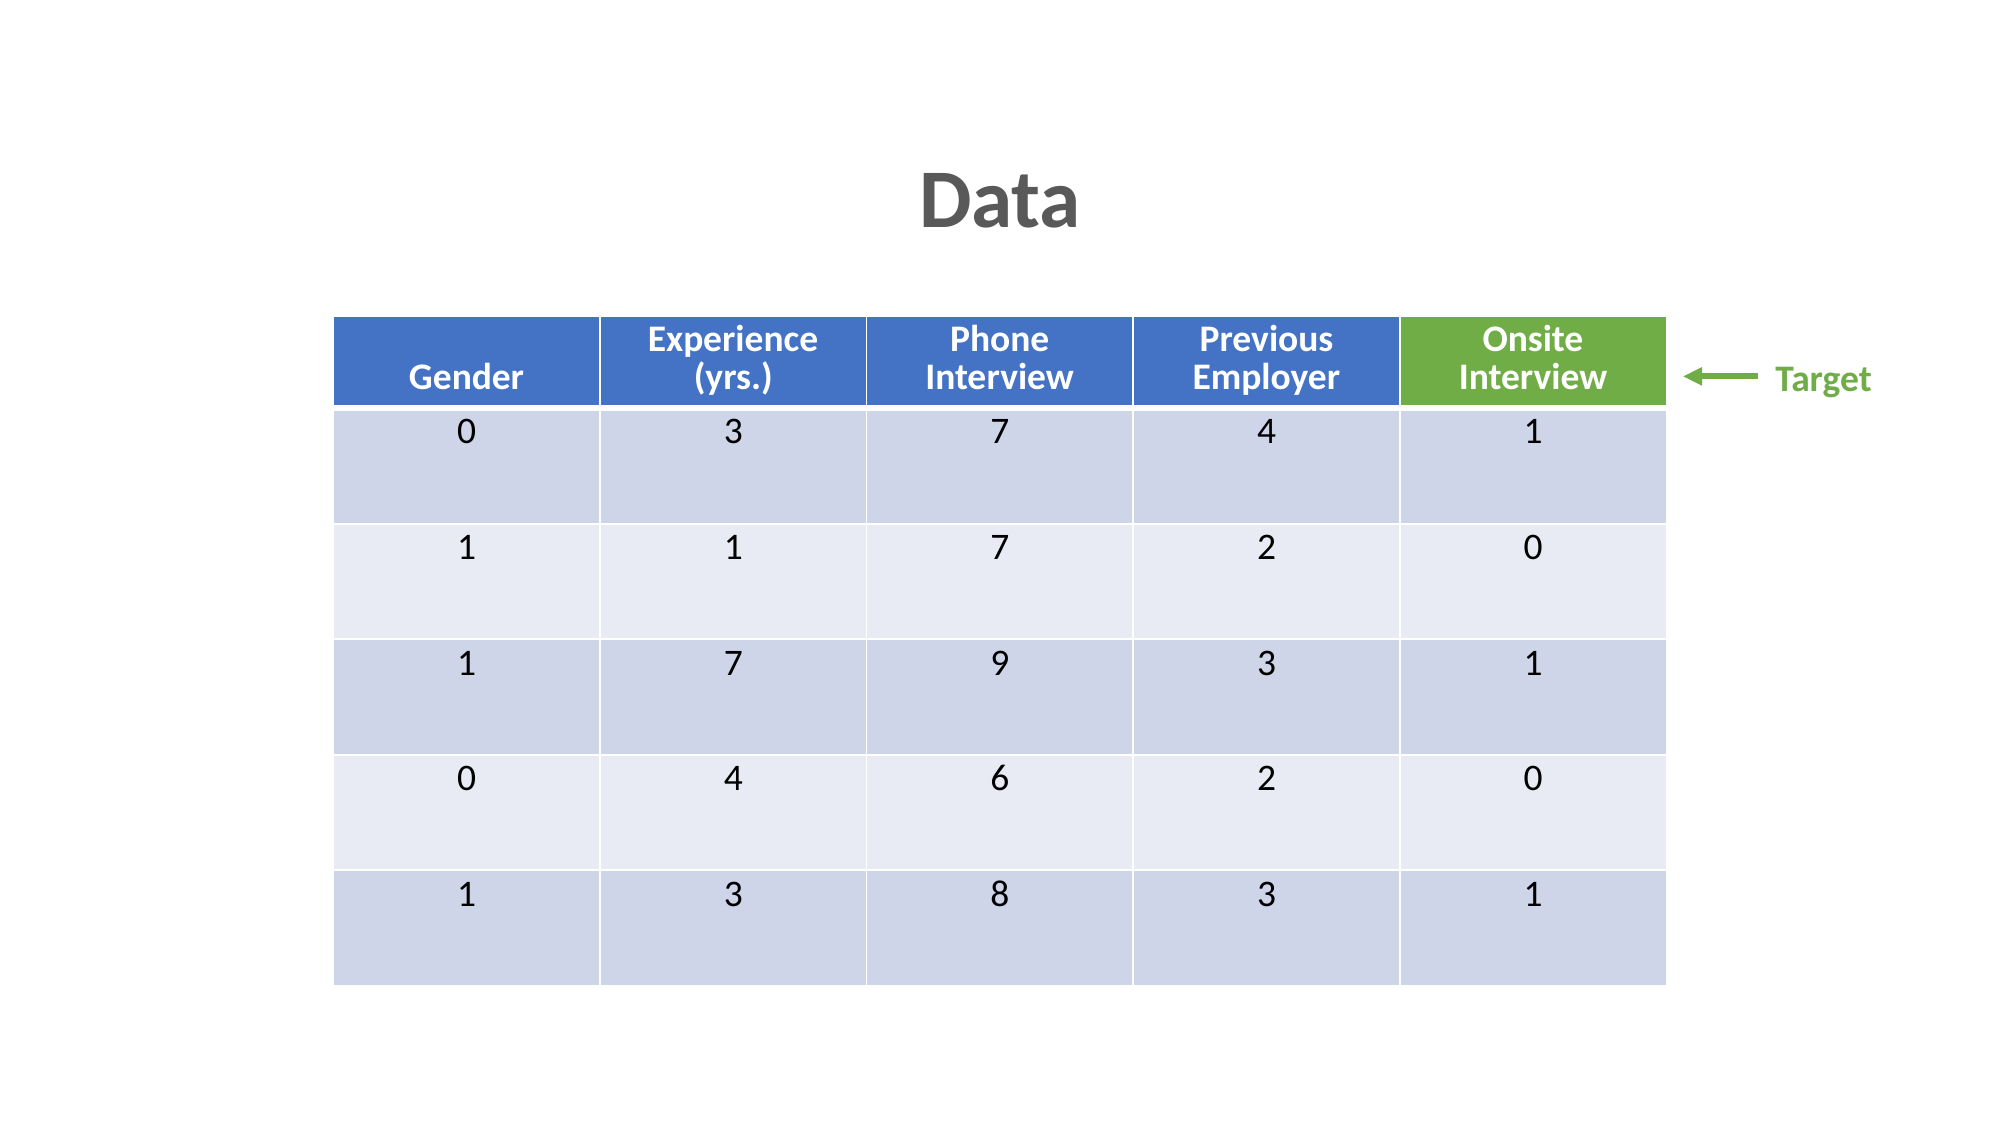

Data
| Gender | Experience (yrs.) | Phone Interview | Previous Employer | Onsite Interview |
| --- | --- | --- | --- | --- |
| 0 | 3 | 7 | 4 | 1 |
| 1 | 1 | 7 | 2 | 0 |
| 1 | 7 | 9 | 3 | 1 |
| 0 | 4 | 6 | 2 | 0 |
| 1 | 3 | 8 | 3 | 1 |
Target